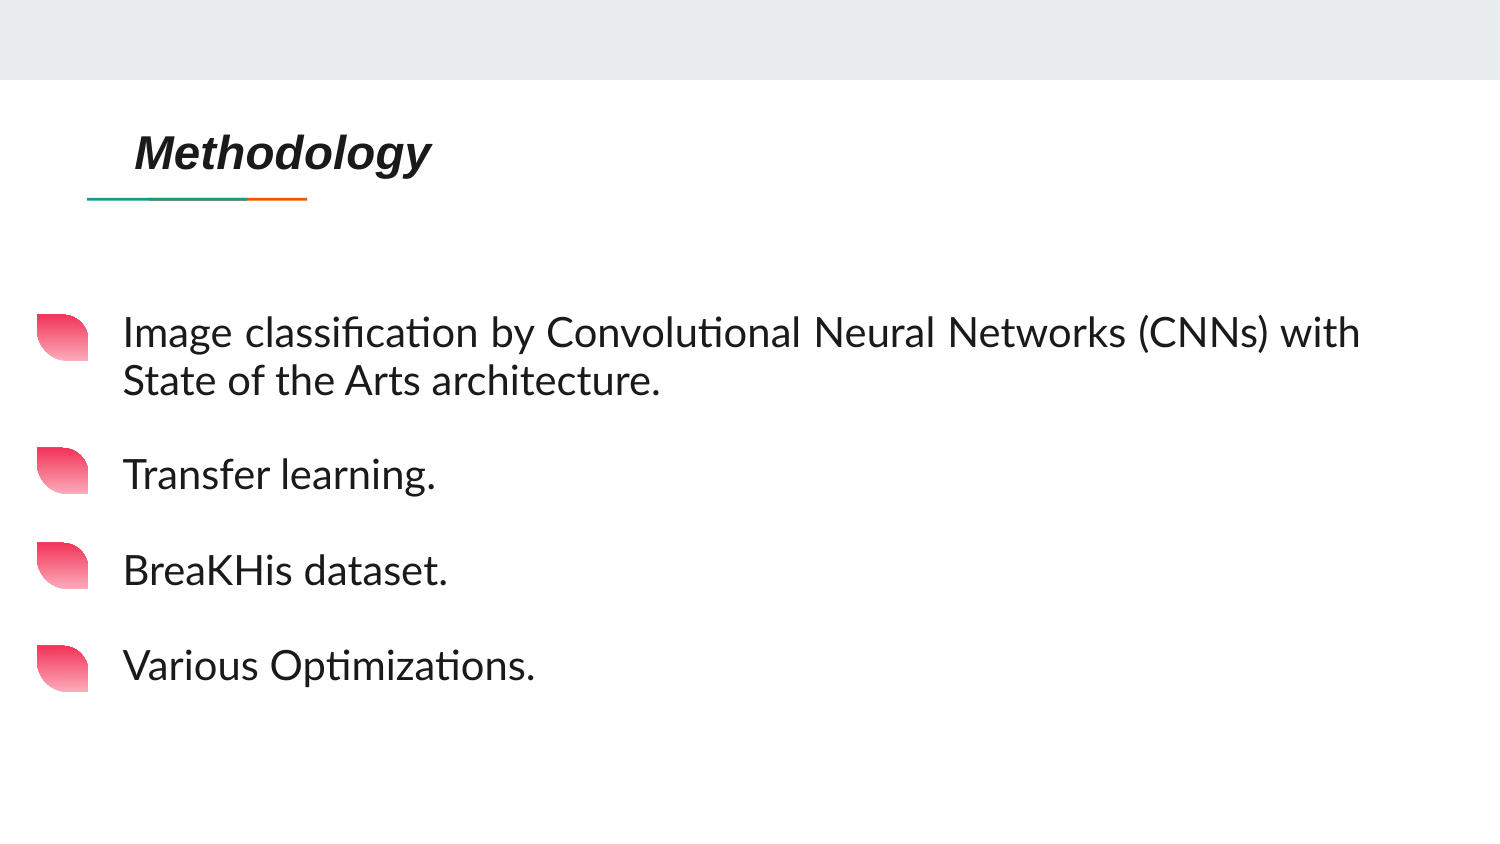

# Methodology
Image classification by Convolutional Neural Networks (CNNs) with State of the Arts architecture.

Transfer learning.

BreaKHis dataset.

Various Optimizations.